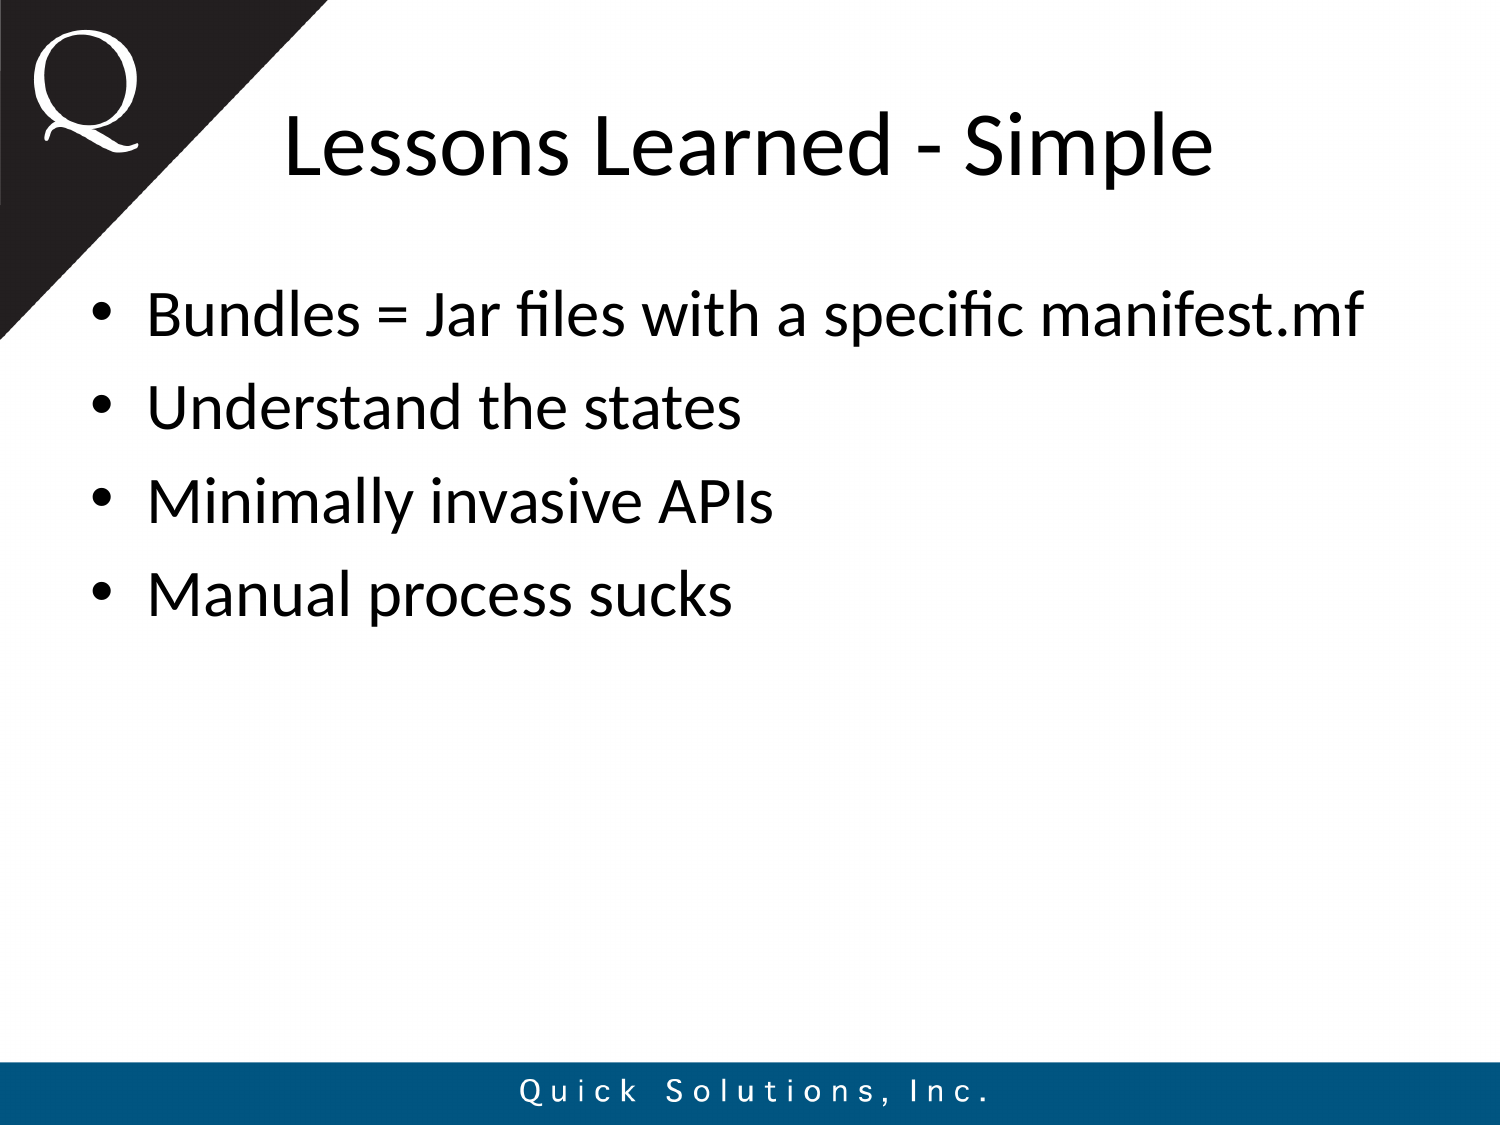

# Lessons Learned - Simple
Bundles = Jar files with a specific manifest.mf
Understand the states
Minimally invasive APIs
Manual process sucks